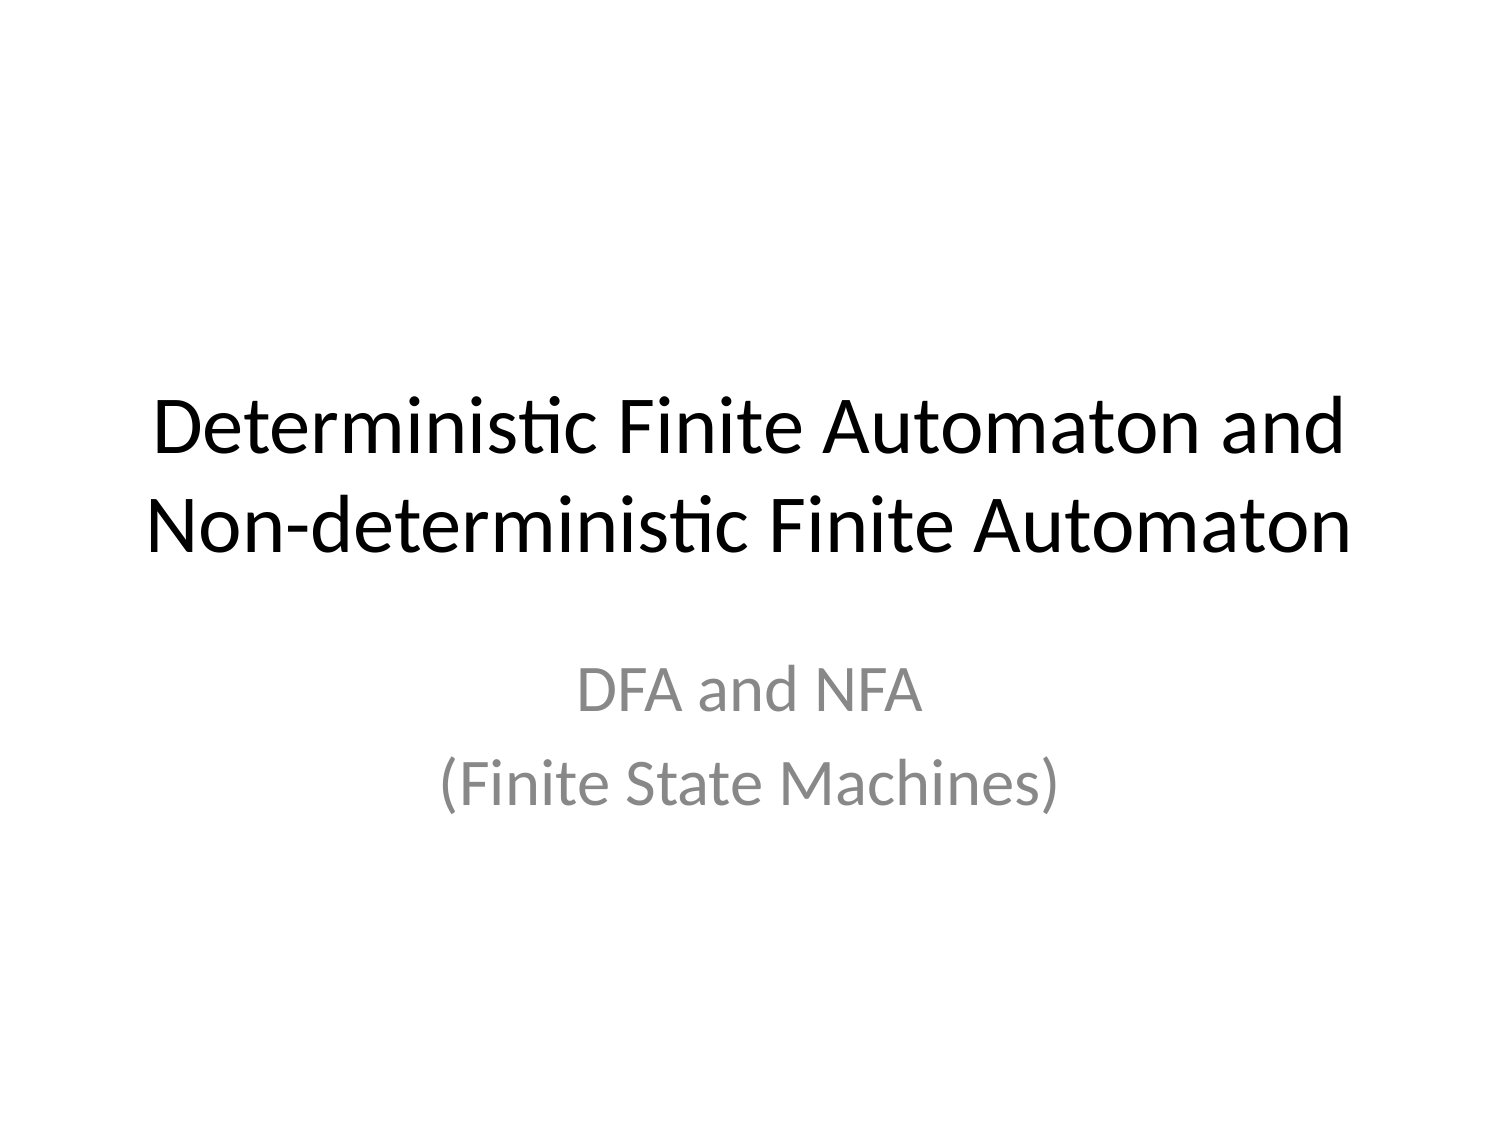

# Deterministic Finite Automaton and Non-deterministic Finite Automaton
DFA and NFA
(Finite State Machines)